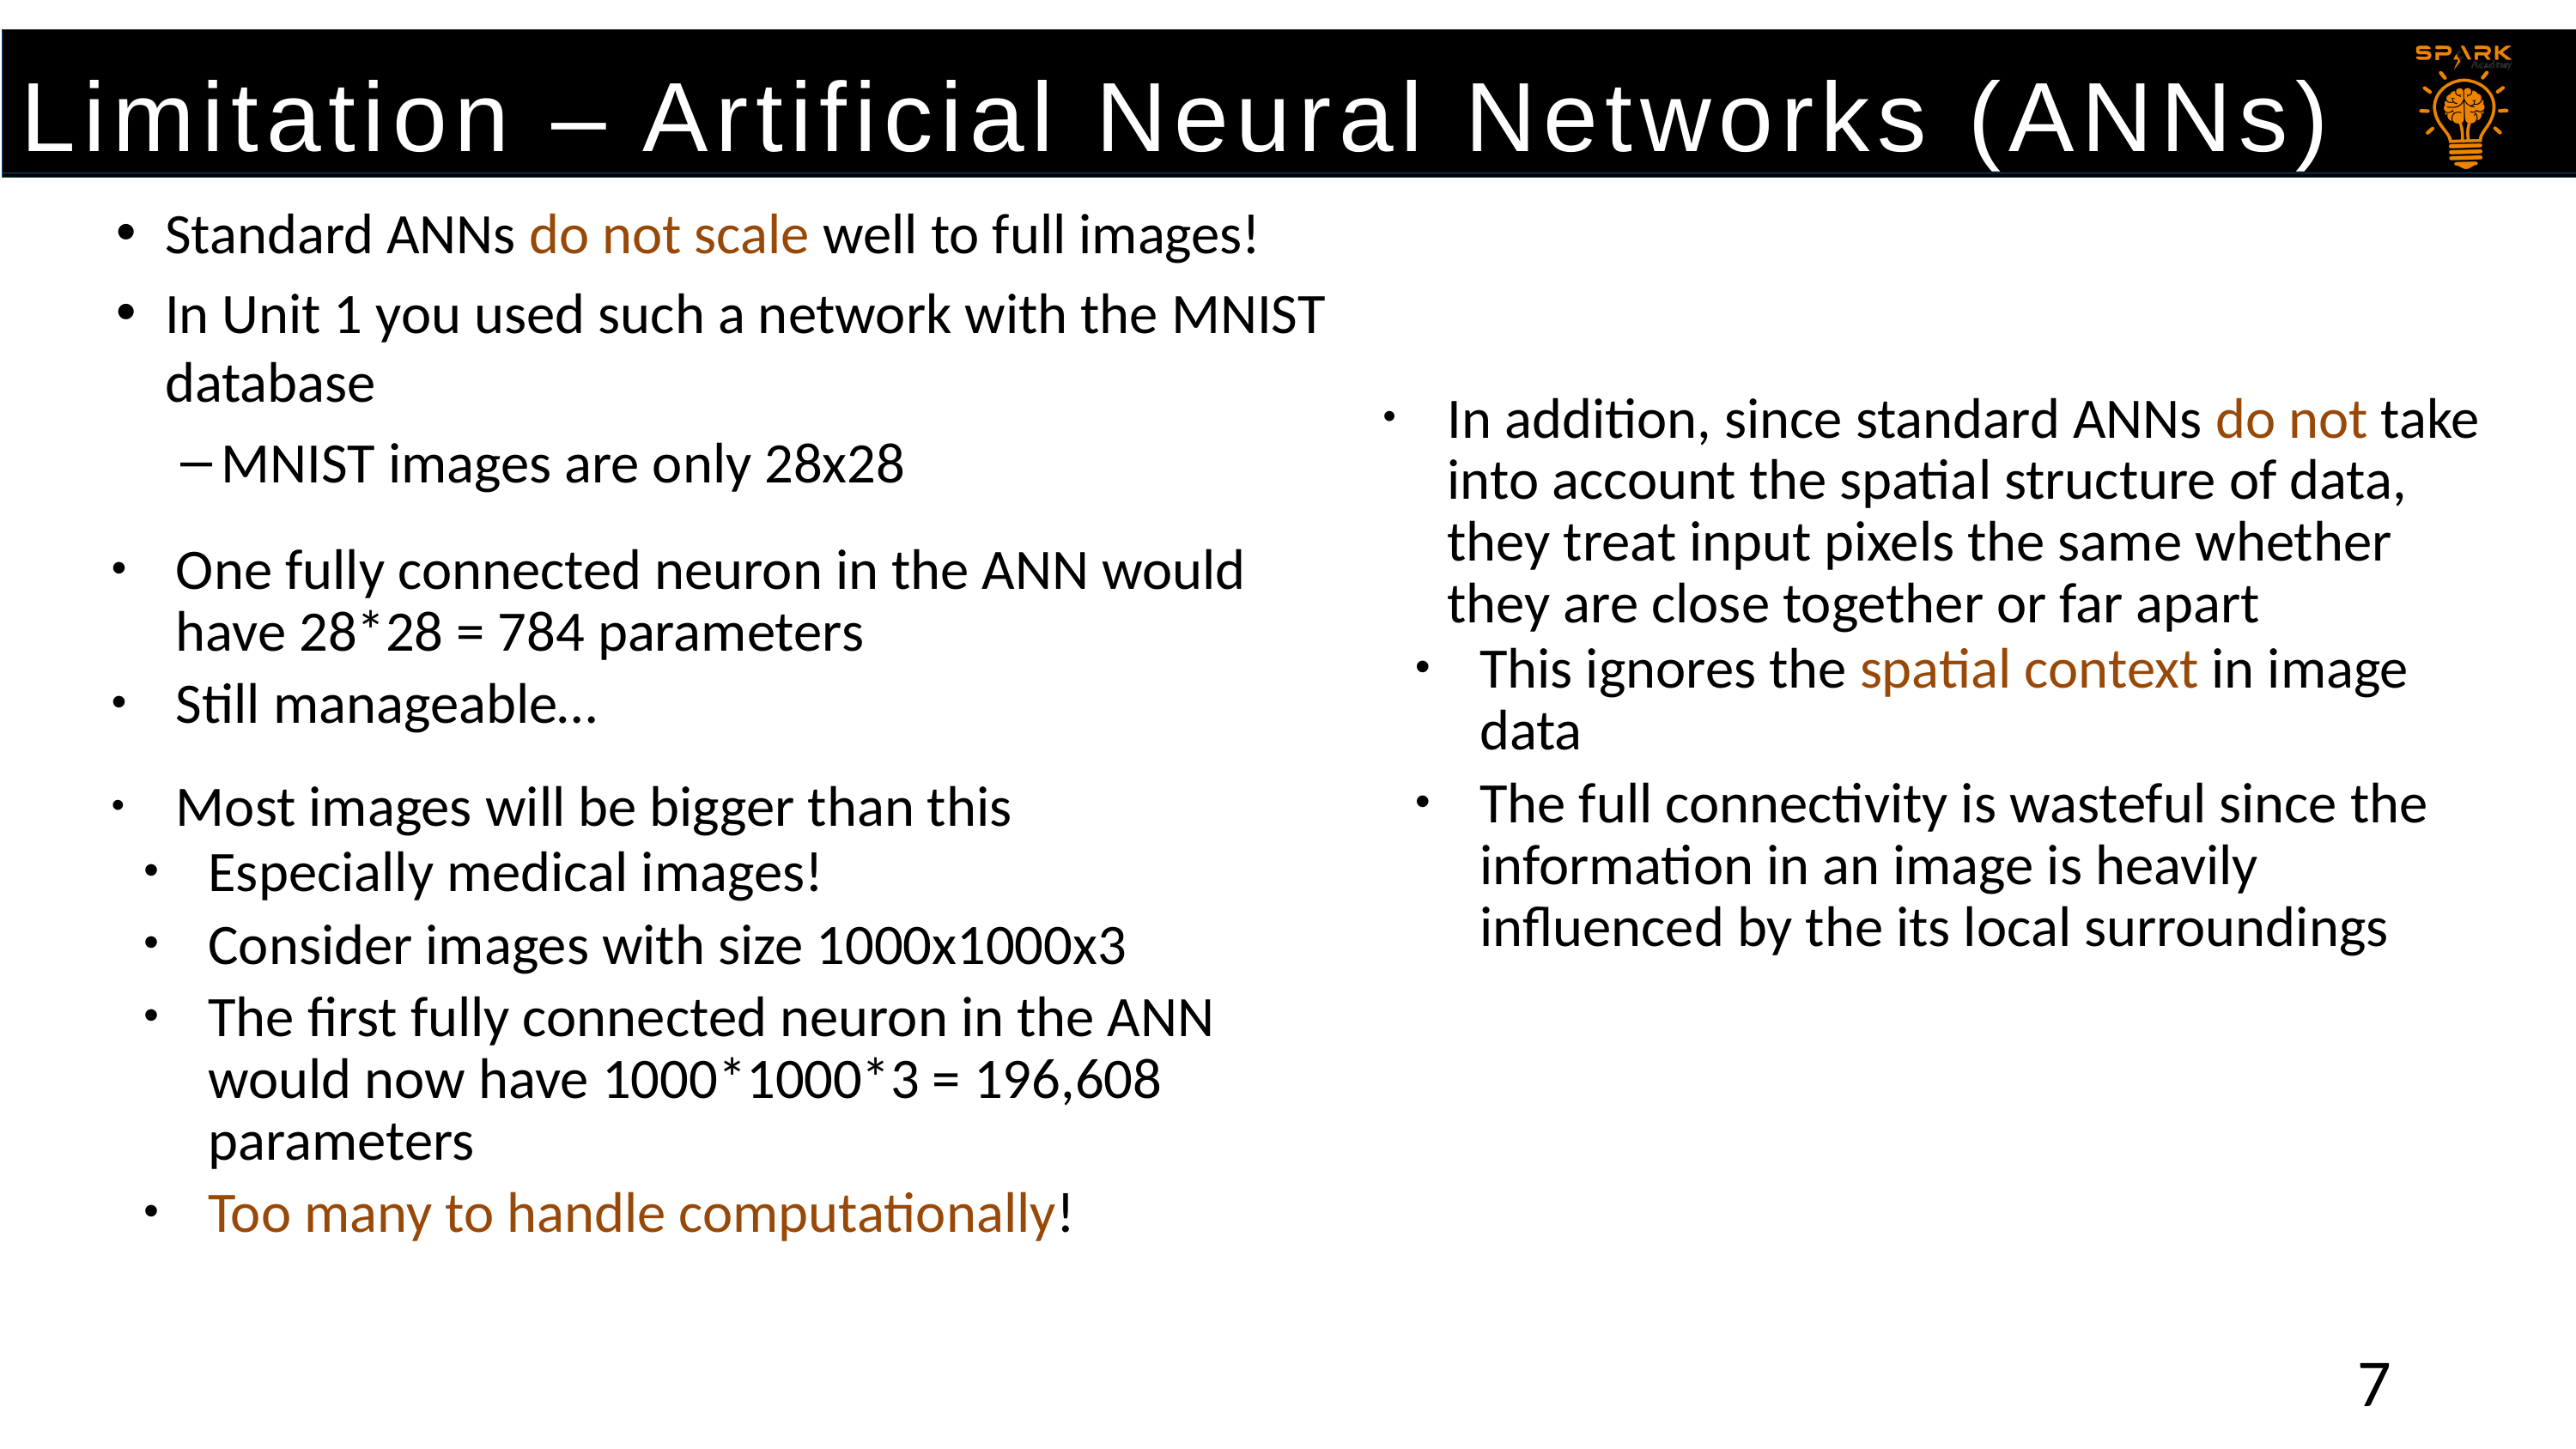

Limitation – Artificial Neural Networks (ANNs)

Standard ANNs do not scale well to full images!
In Unit 1 you used such a network with the MNIST database
MNIST images are only 28x28
In addition, since standard ANNs do not take into account the spatial structure of data, they treat input pixels the same whether they are close together or far apart
This ignores the spatial context in image data
The full connectivity is wasteful since the information in an image is heavily influenced by the its local surroundings
One fully connected neuron in the ANN would have 28*28 = 784 parameters
Still manageable…

Most images will be bigger than this
Especially medical images!
Consider images with size 1000x1000x3
The first fully connected neuron in the ANN would now have 1000*1000*3 = 196,608 parameters
Too many to handle computationally!

7